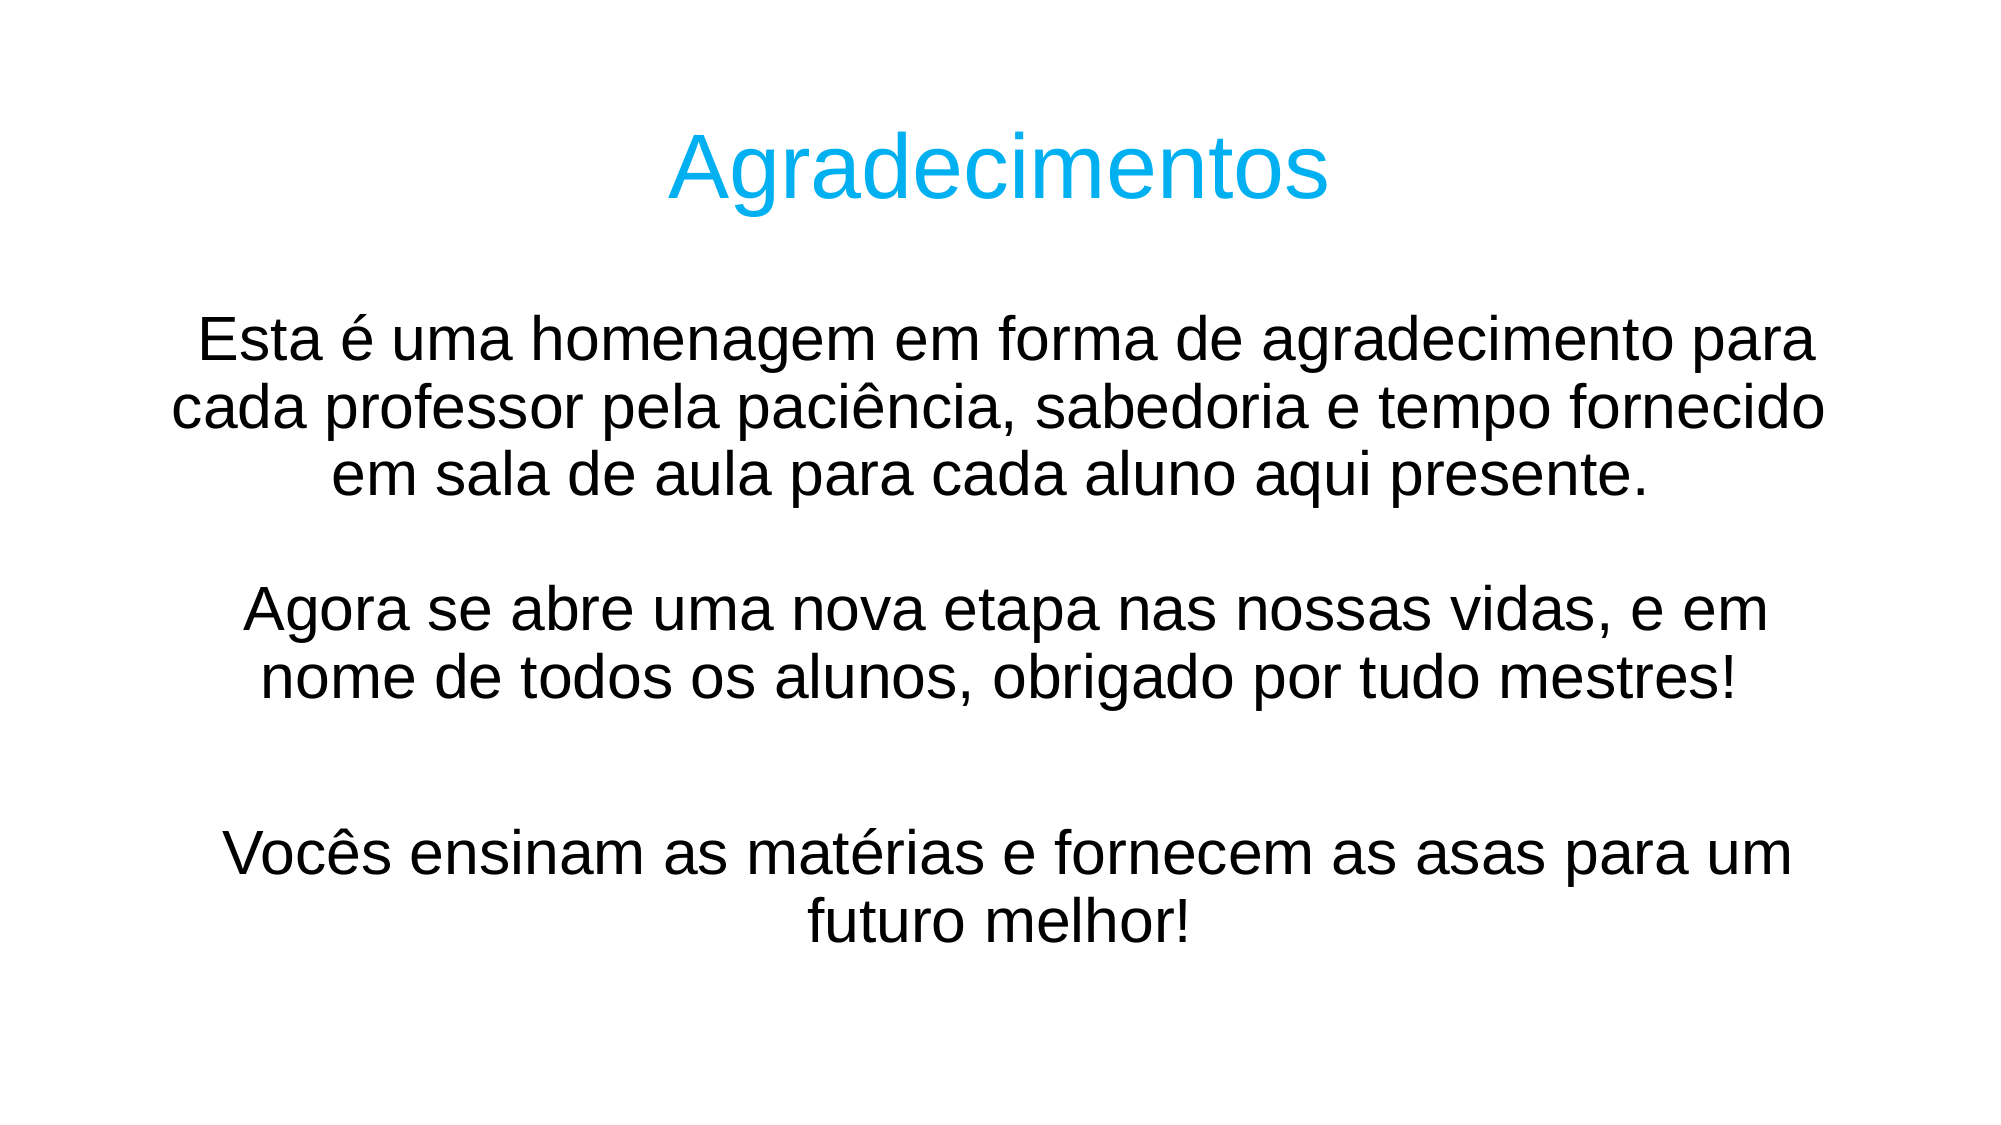

# Agradecimentos
 Esta é uma homenagem em forma de agradecimento para cada professor pela paciência, sabedoria e tempo fornecido em sala de aula para cada aluno aqui presente.
 Agora se abre uma nova etapa nas nossas vidas, e em nome de todos os alunos, obrigado por tudo mestres!

 Vocês ensinam as matérias e fornecem as asas para um futuro melhor!